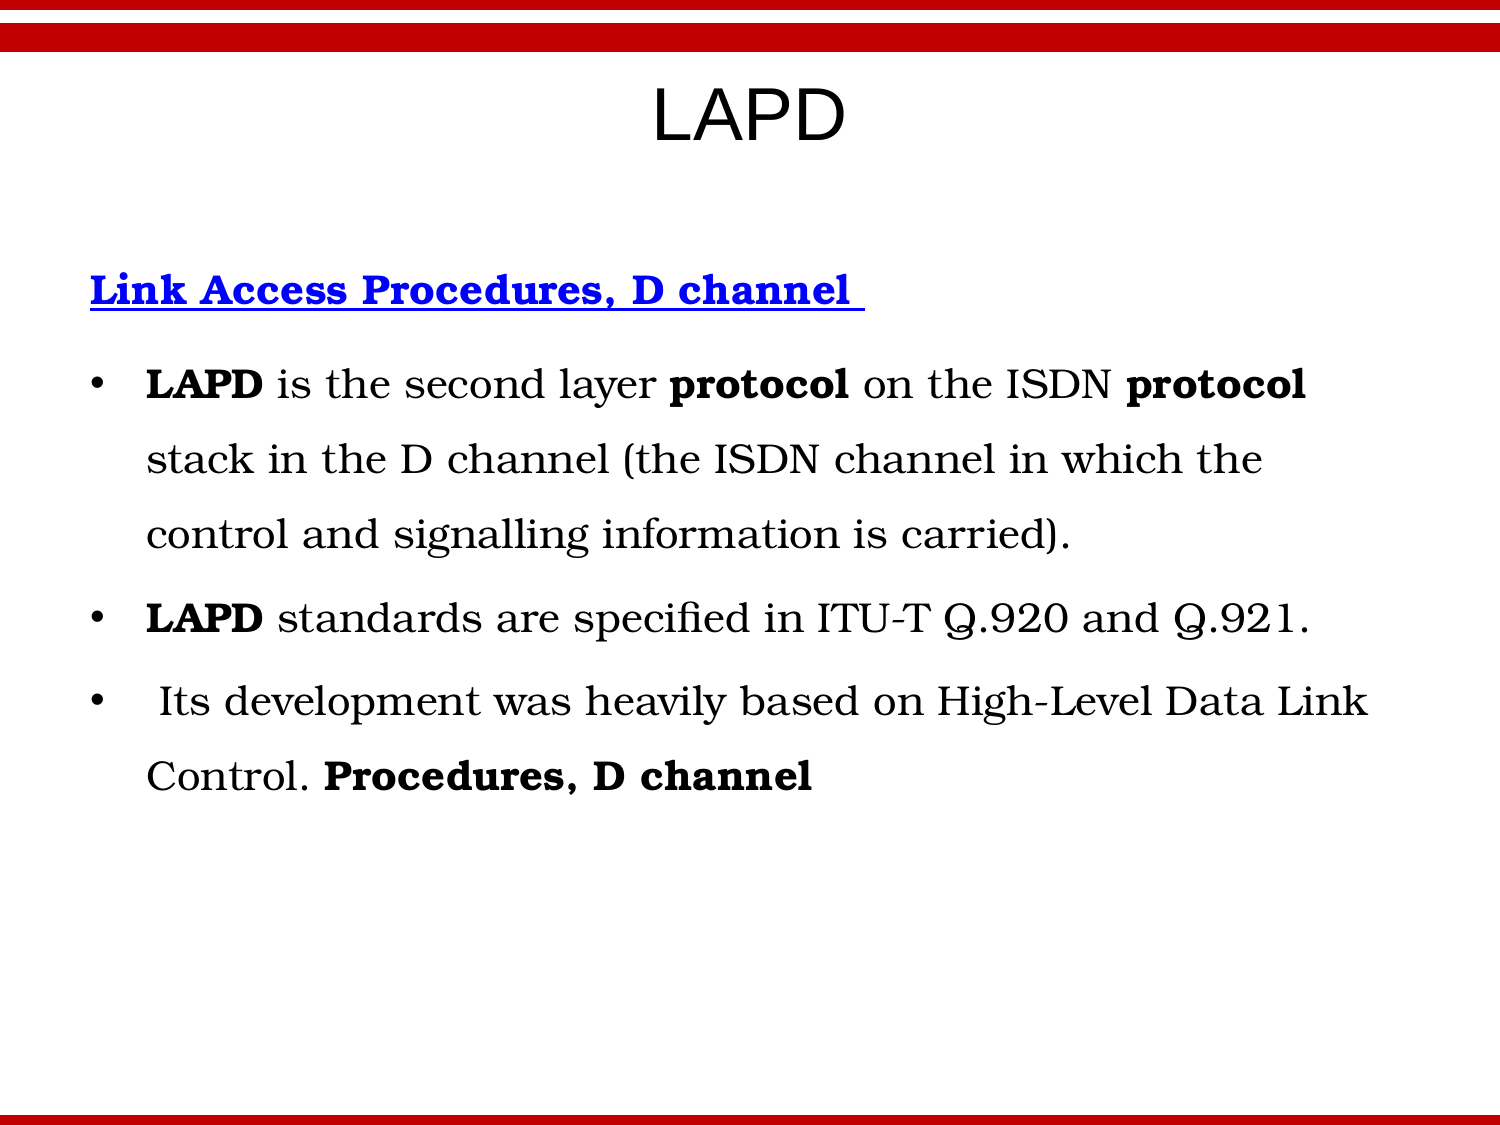

# LAPD
Link Access Procedures, D channel
LAPD is the second layer protocol on the ISDN protocol stack in the D channel (the ISDN channel in which the control and signalling information is carried).
LAPD standards are specified in ITU-T Q.920 and Q.921.
 Its development was heavily based on High-Level Data Link Control. Procedures, D channel